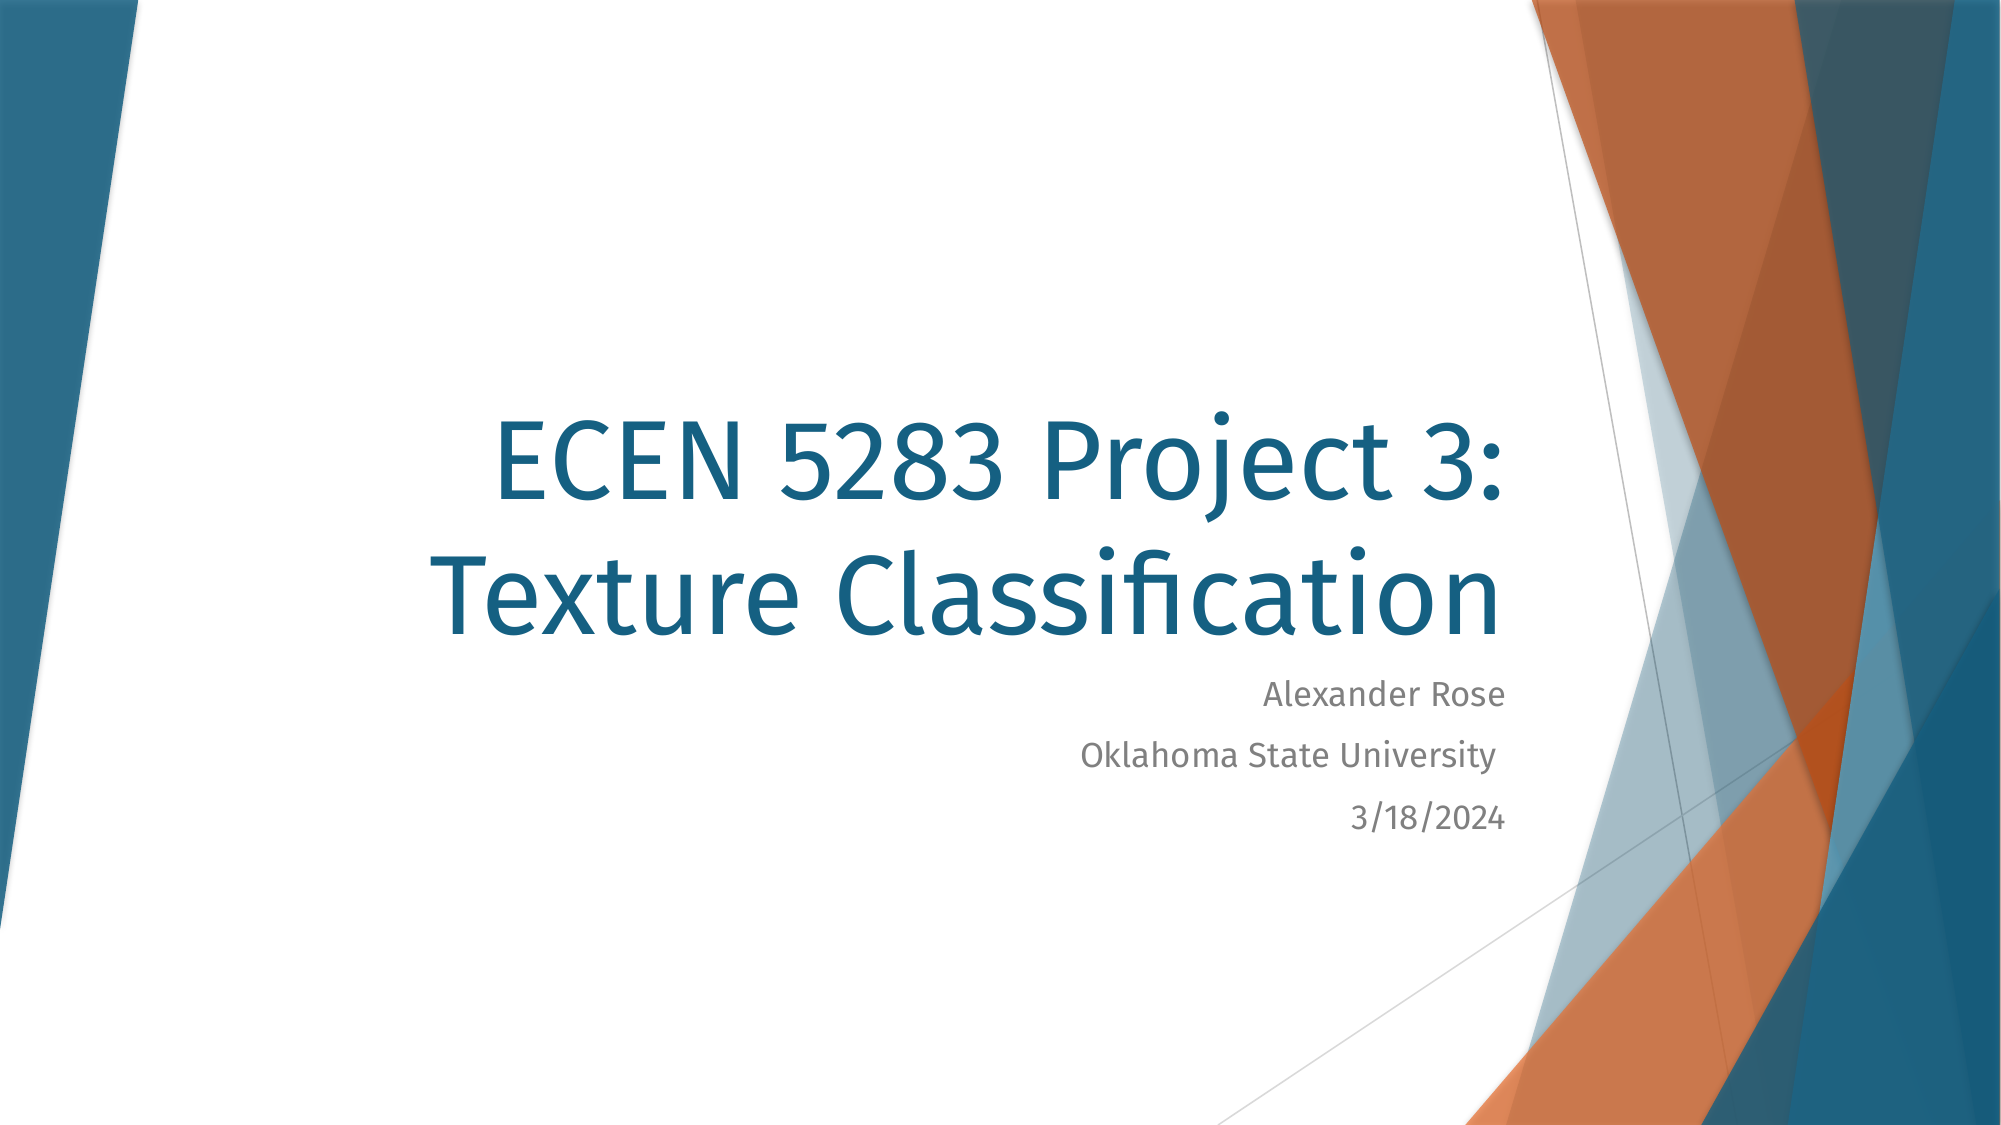

# ECEN 5283 Project 3: Texture Classification
Alexander Rose
Oklahoma State University
3/18/2024